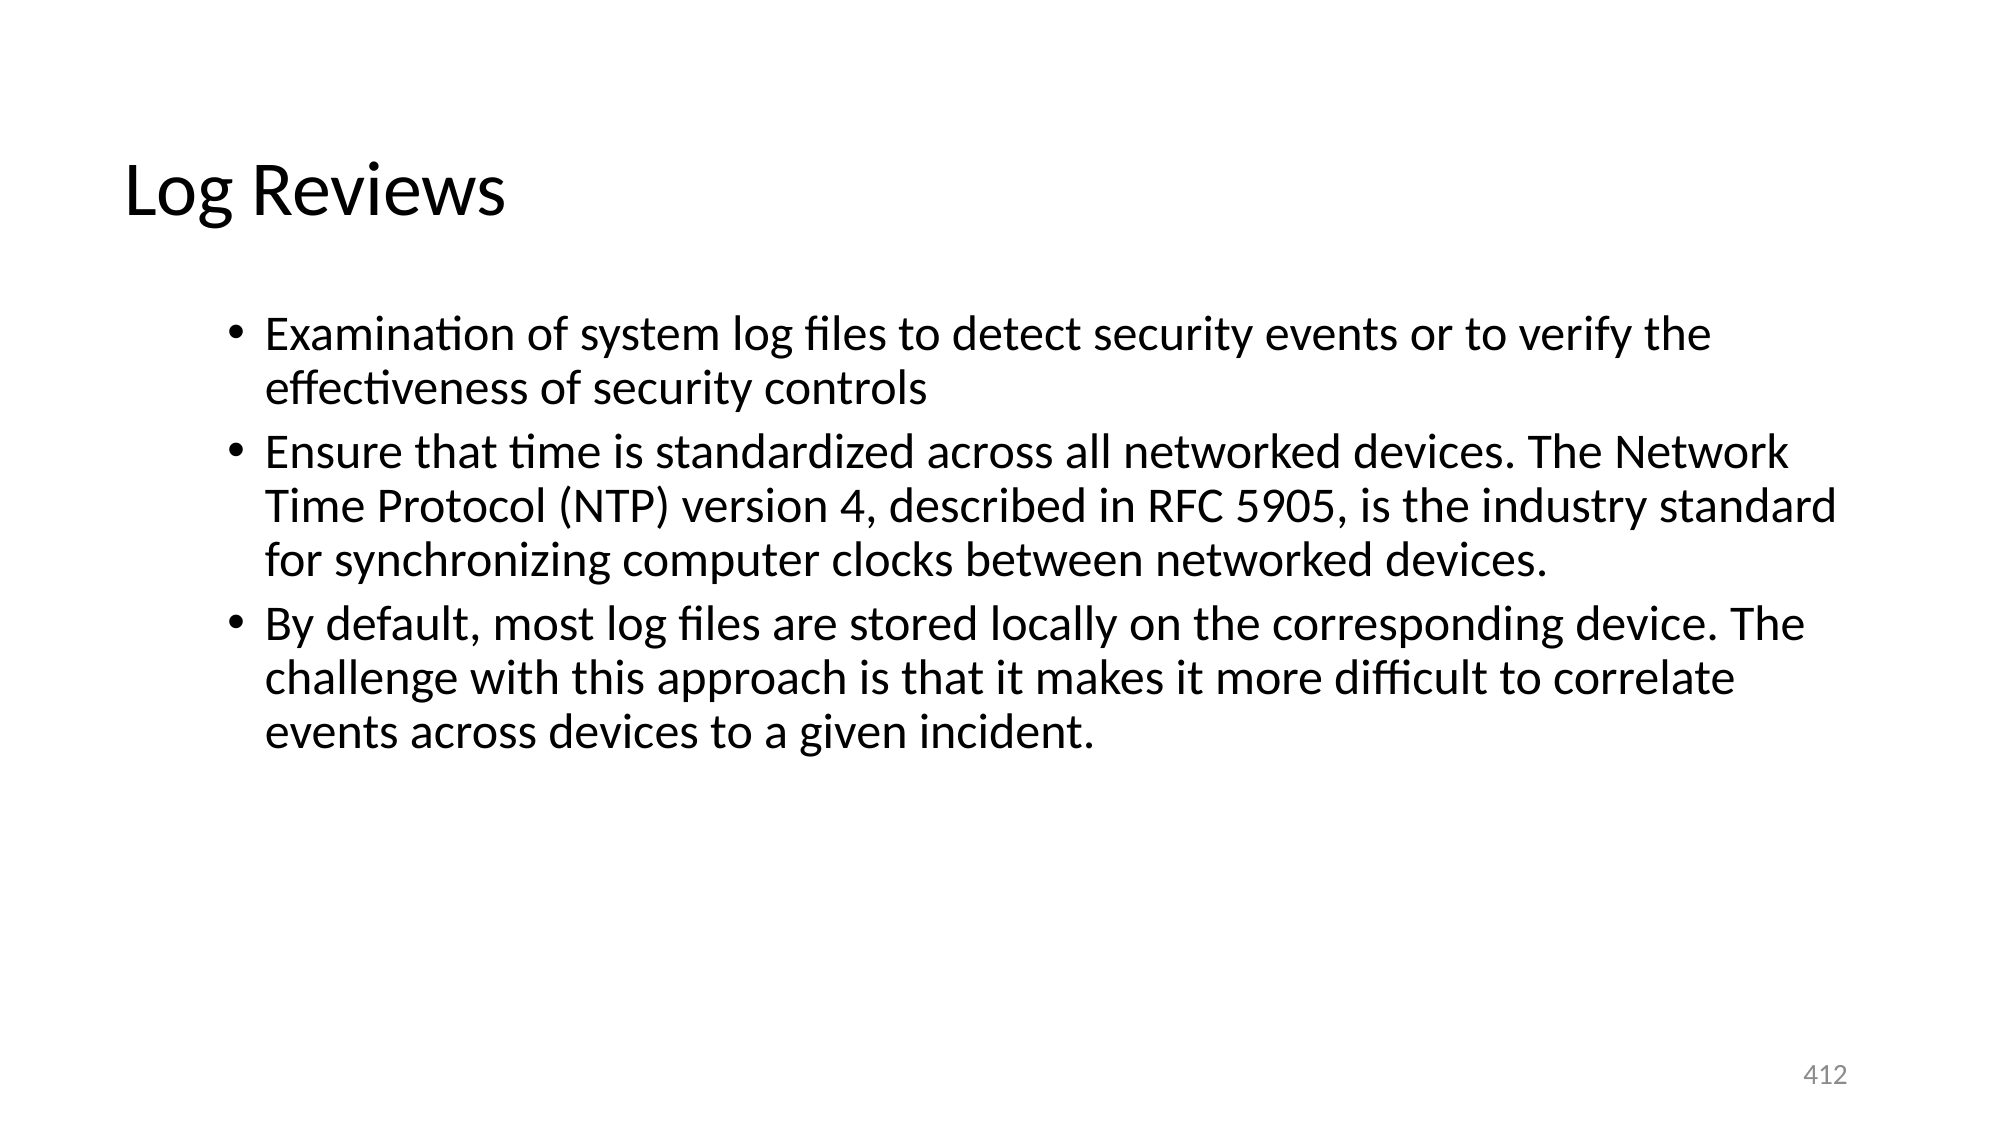

# Log Reviews
Examination of system log files to detect security events or to verify the effectiveness of security controls
Ensure that time is standardized across all networked devices. The Network Time Protocol (NTP) version 4, described in RFC 5905, is the industry standard for synchronizing computer clocks between networked devices.
By default, most log files are stored locally on the corresponding device. The challenge with this approach is that it makes it more difficult to correlate events across devices to a given incident.

412